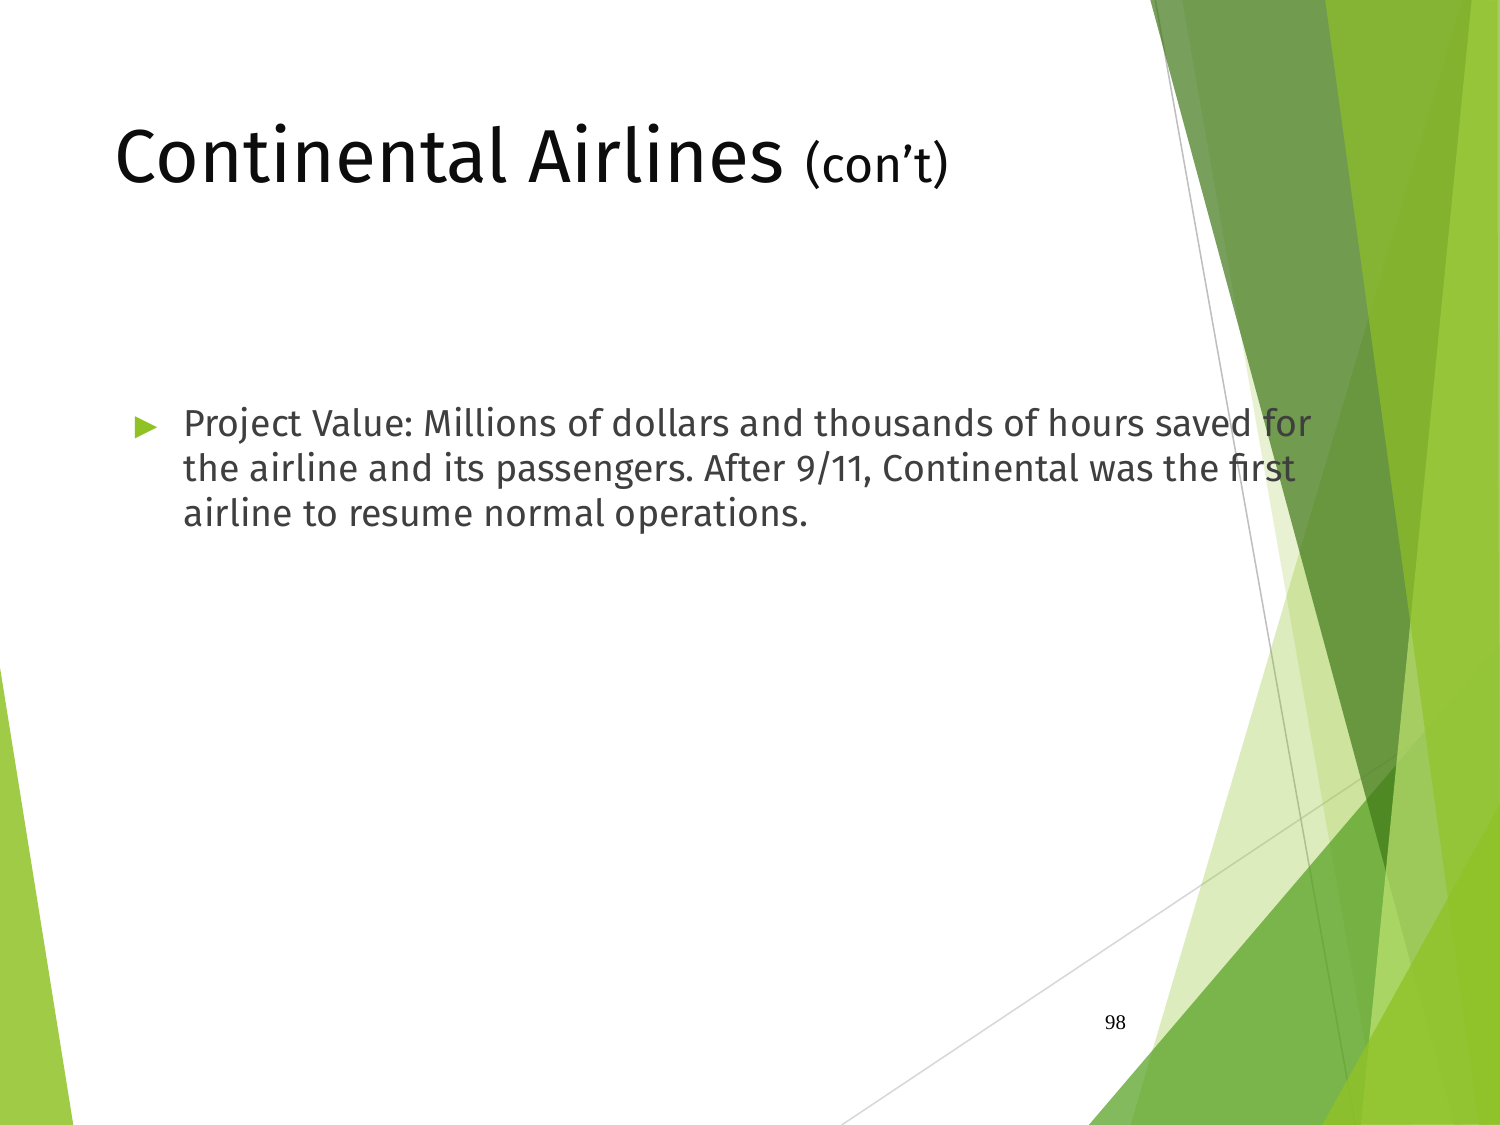

# Continental Airlines (con’t)
Project Value: Millions of dollars and thousands of hours saved for the airline and its passengers. After 9/11, Continental was the first airline to resume normal operations.
98